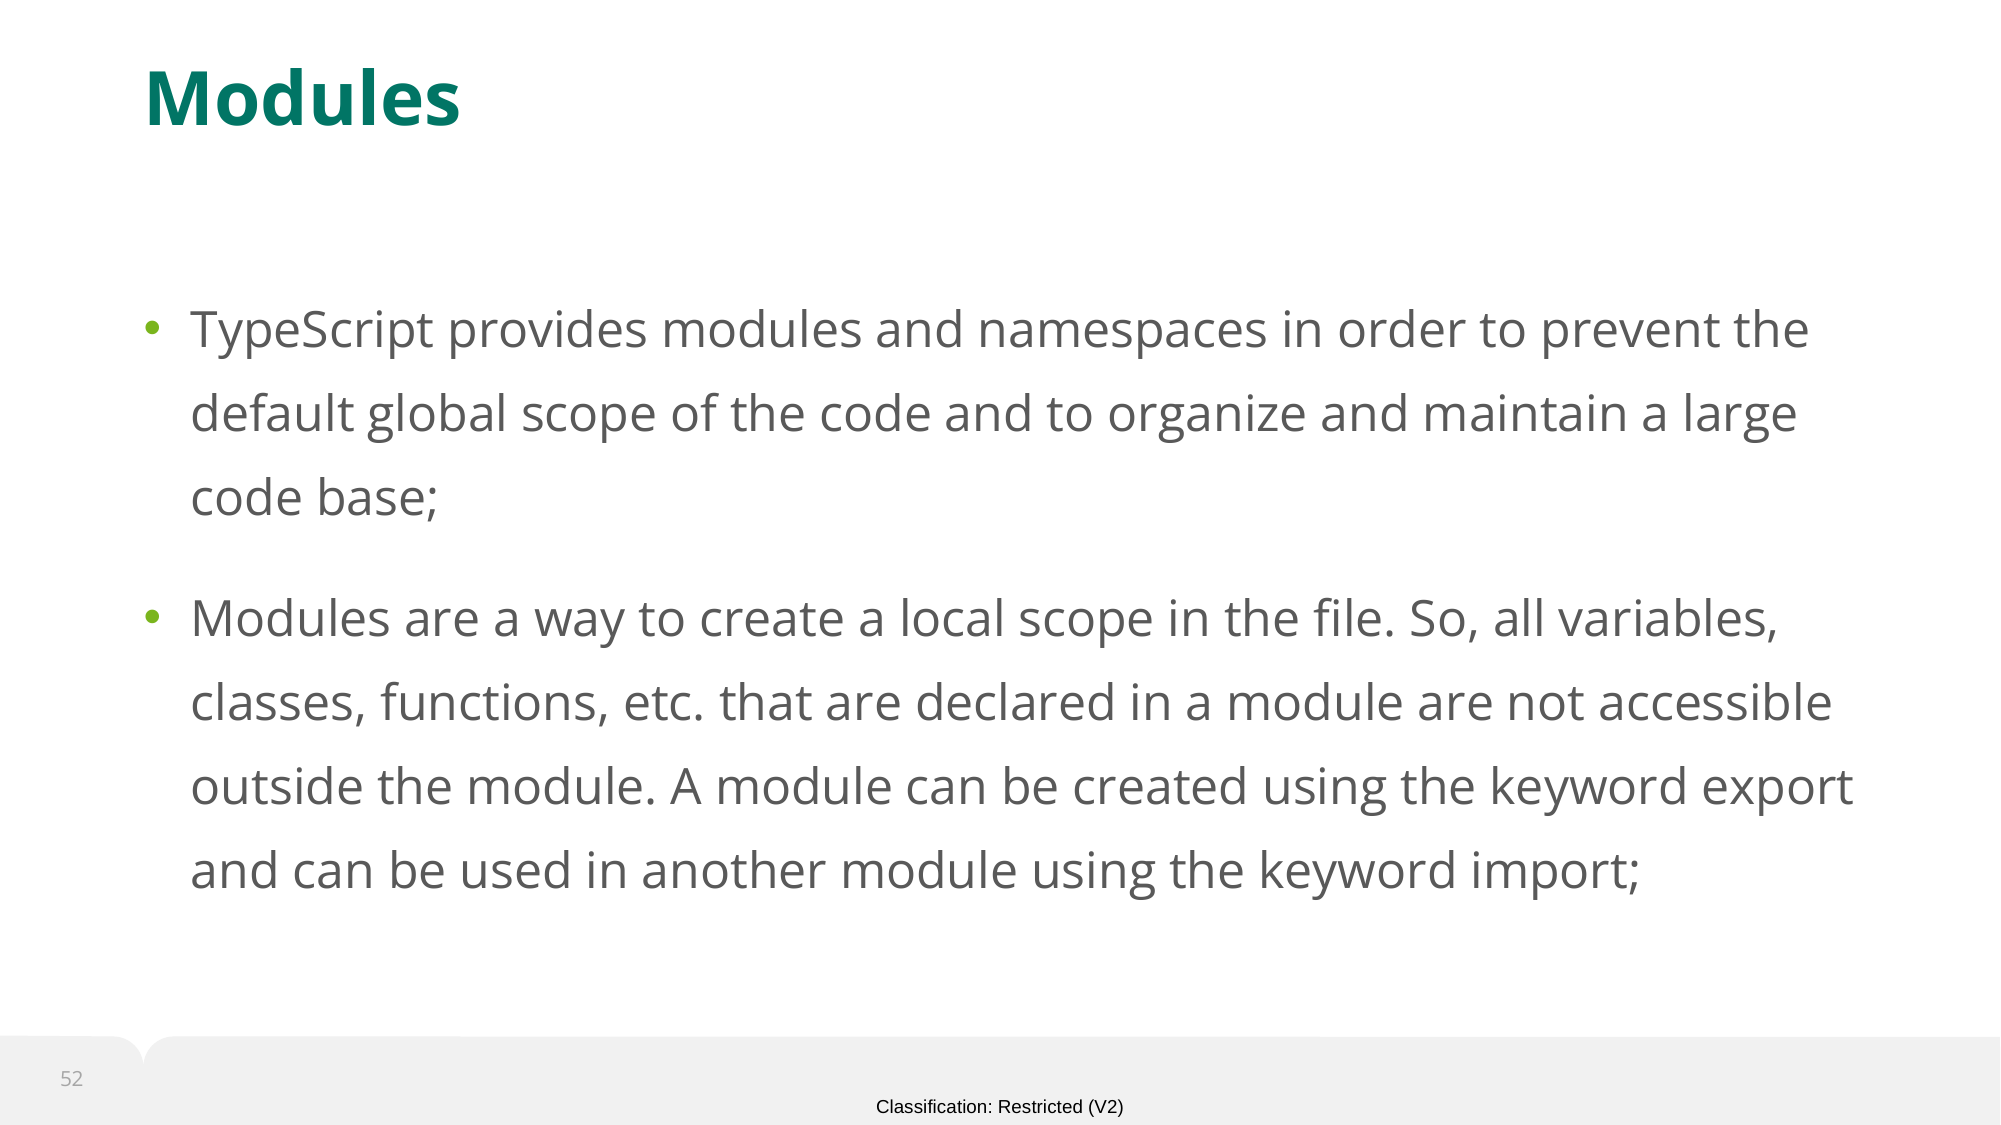

# Modules
TypeScript provides modules and namespaces in order to prevent the default global scope of the code and to organize and maintain a large code base;
Modules are a way to create a local scope in the file. So, all variables, classes, functions, etc. that are declared in a module are not accessible outside the module. A module can be created using the keyword export and can be used in another module using the keyword import;
52